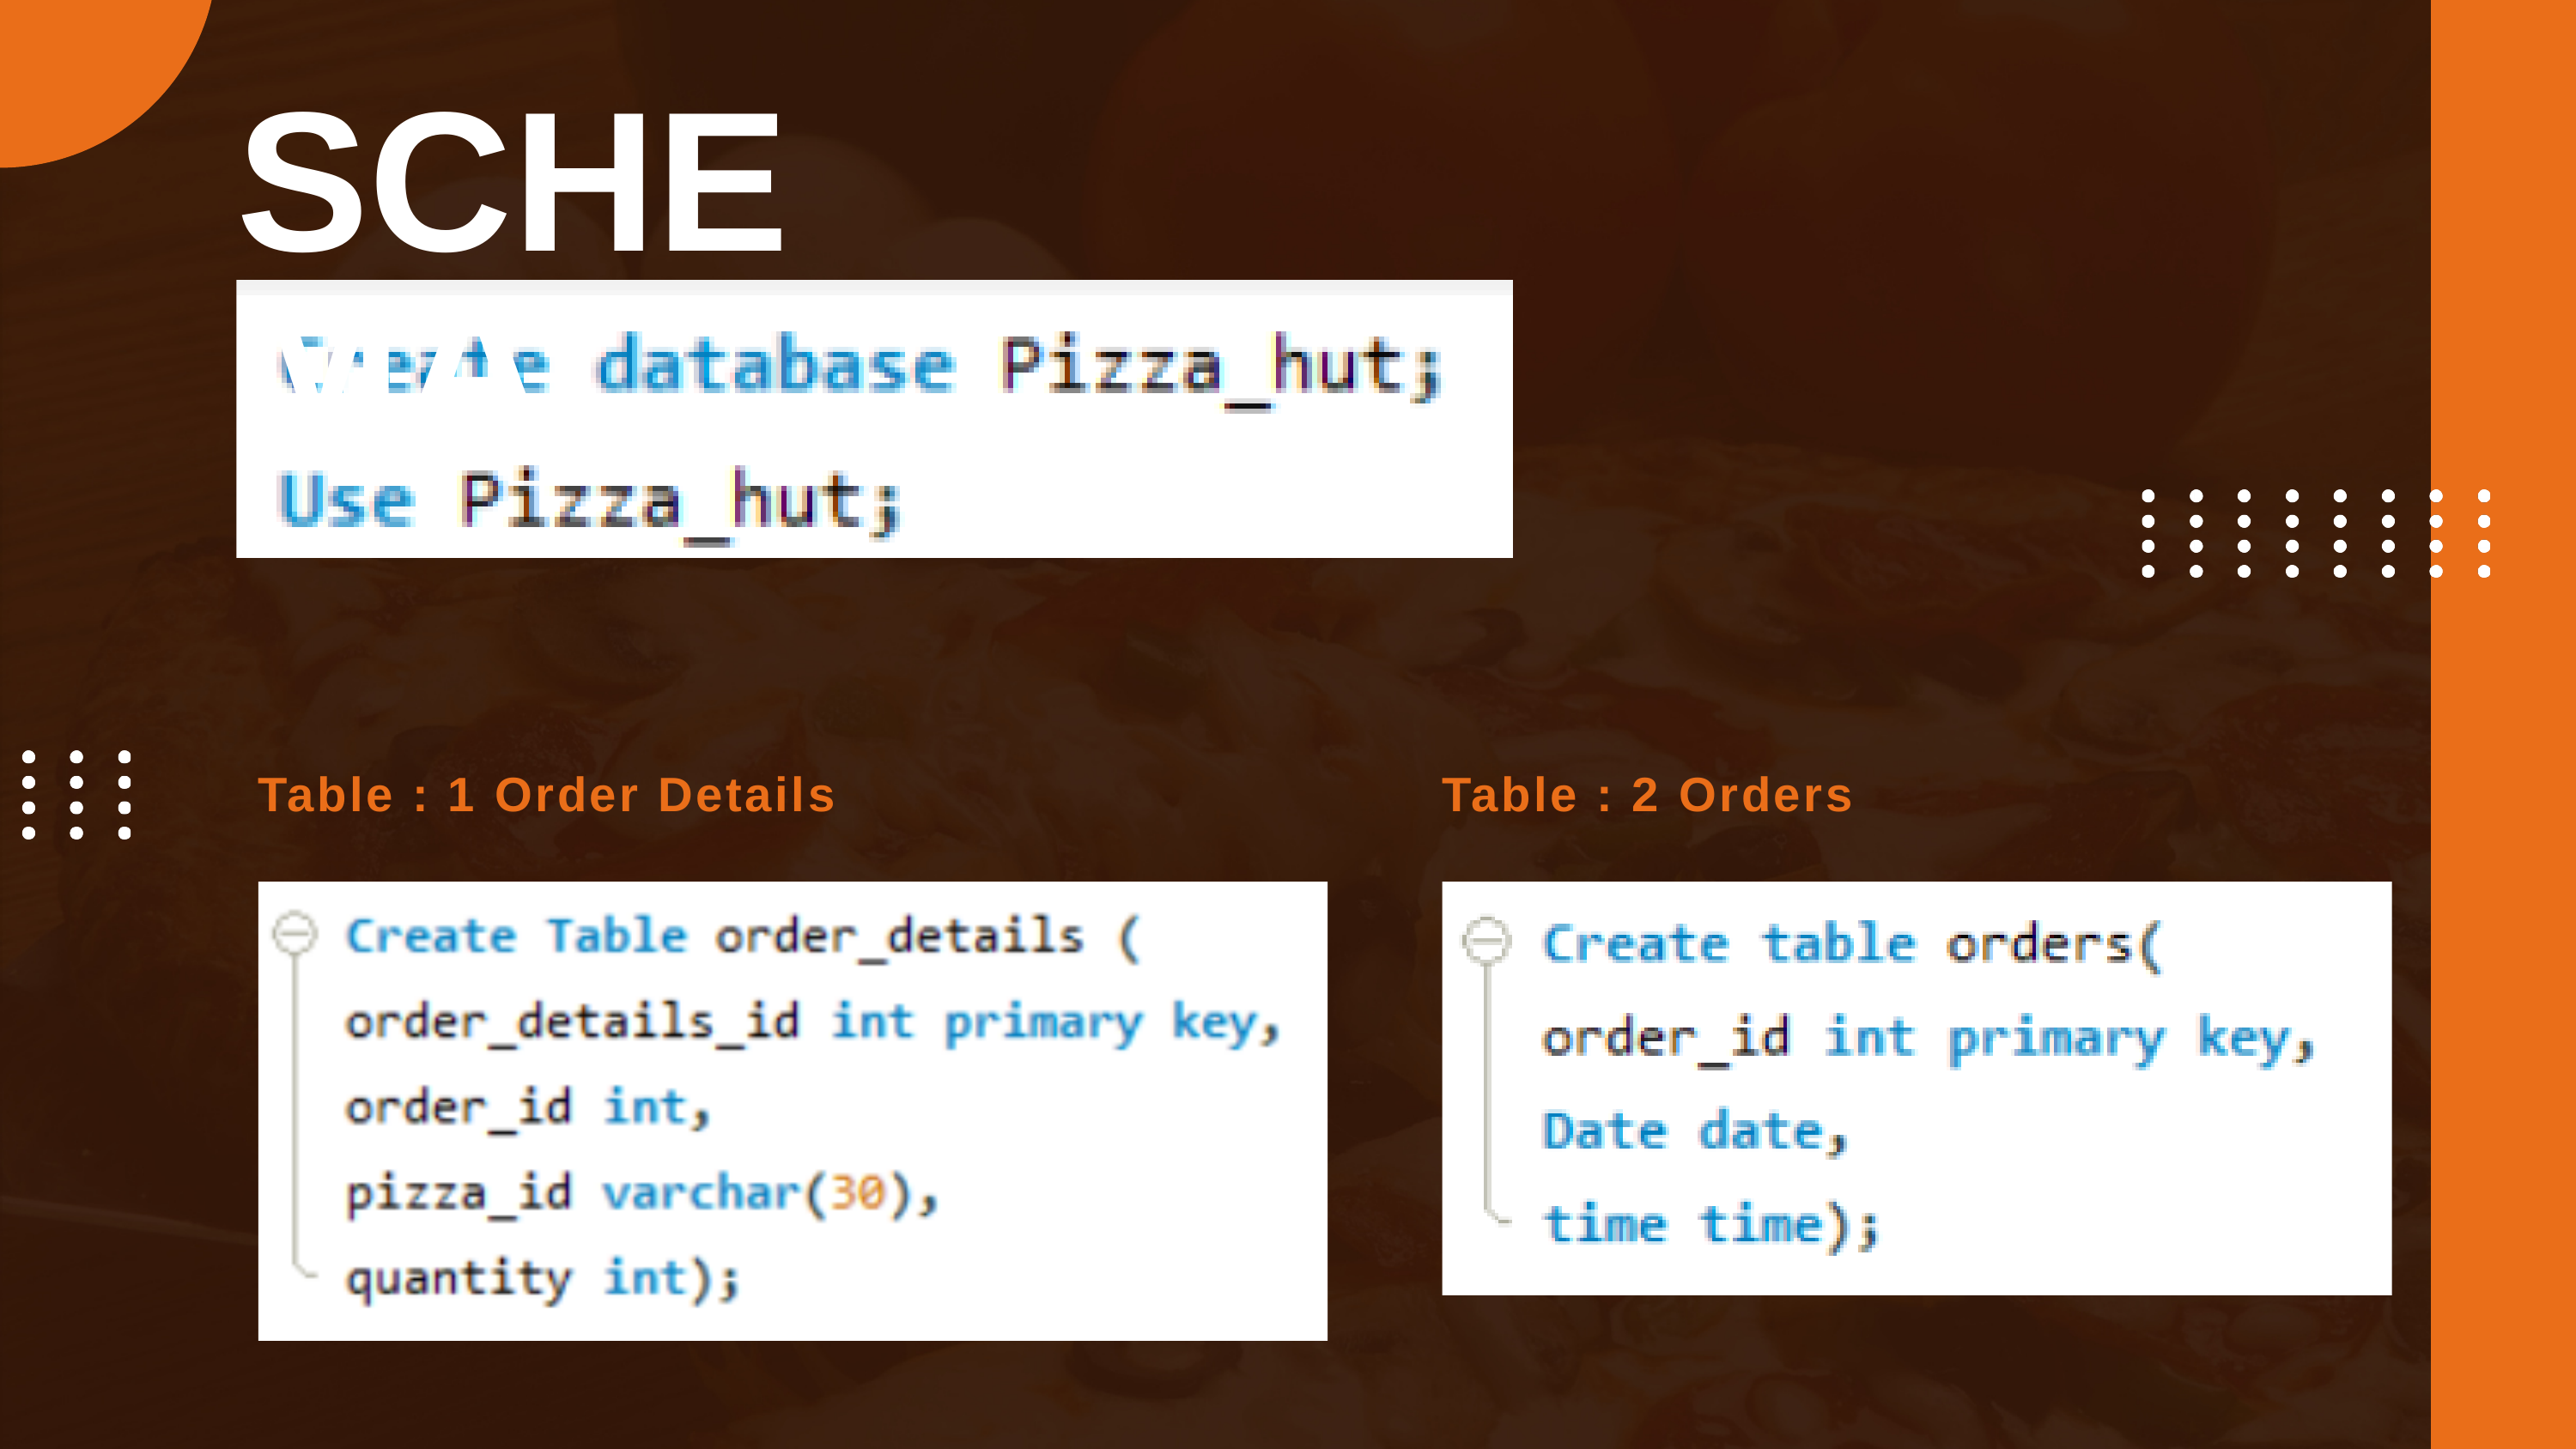

SCHEMA

Table : 1 Order Details
Table : 2 Orders